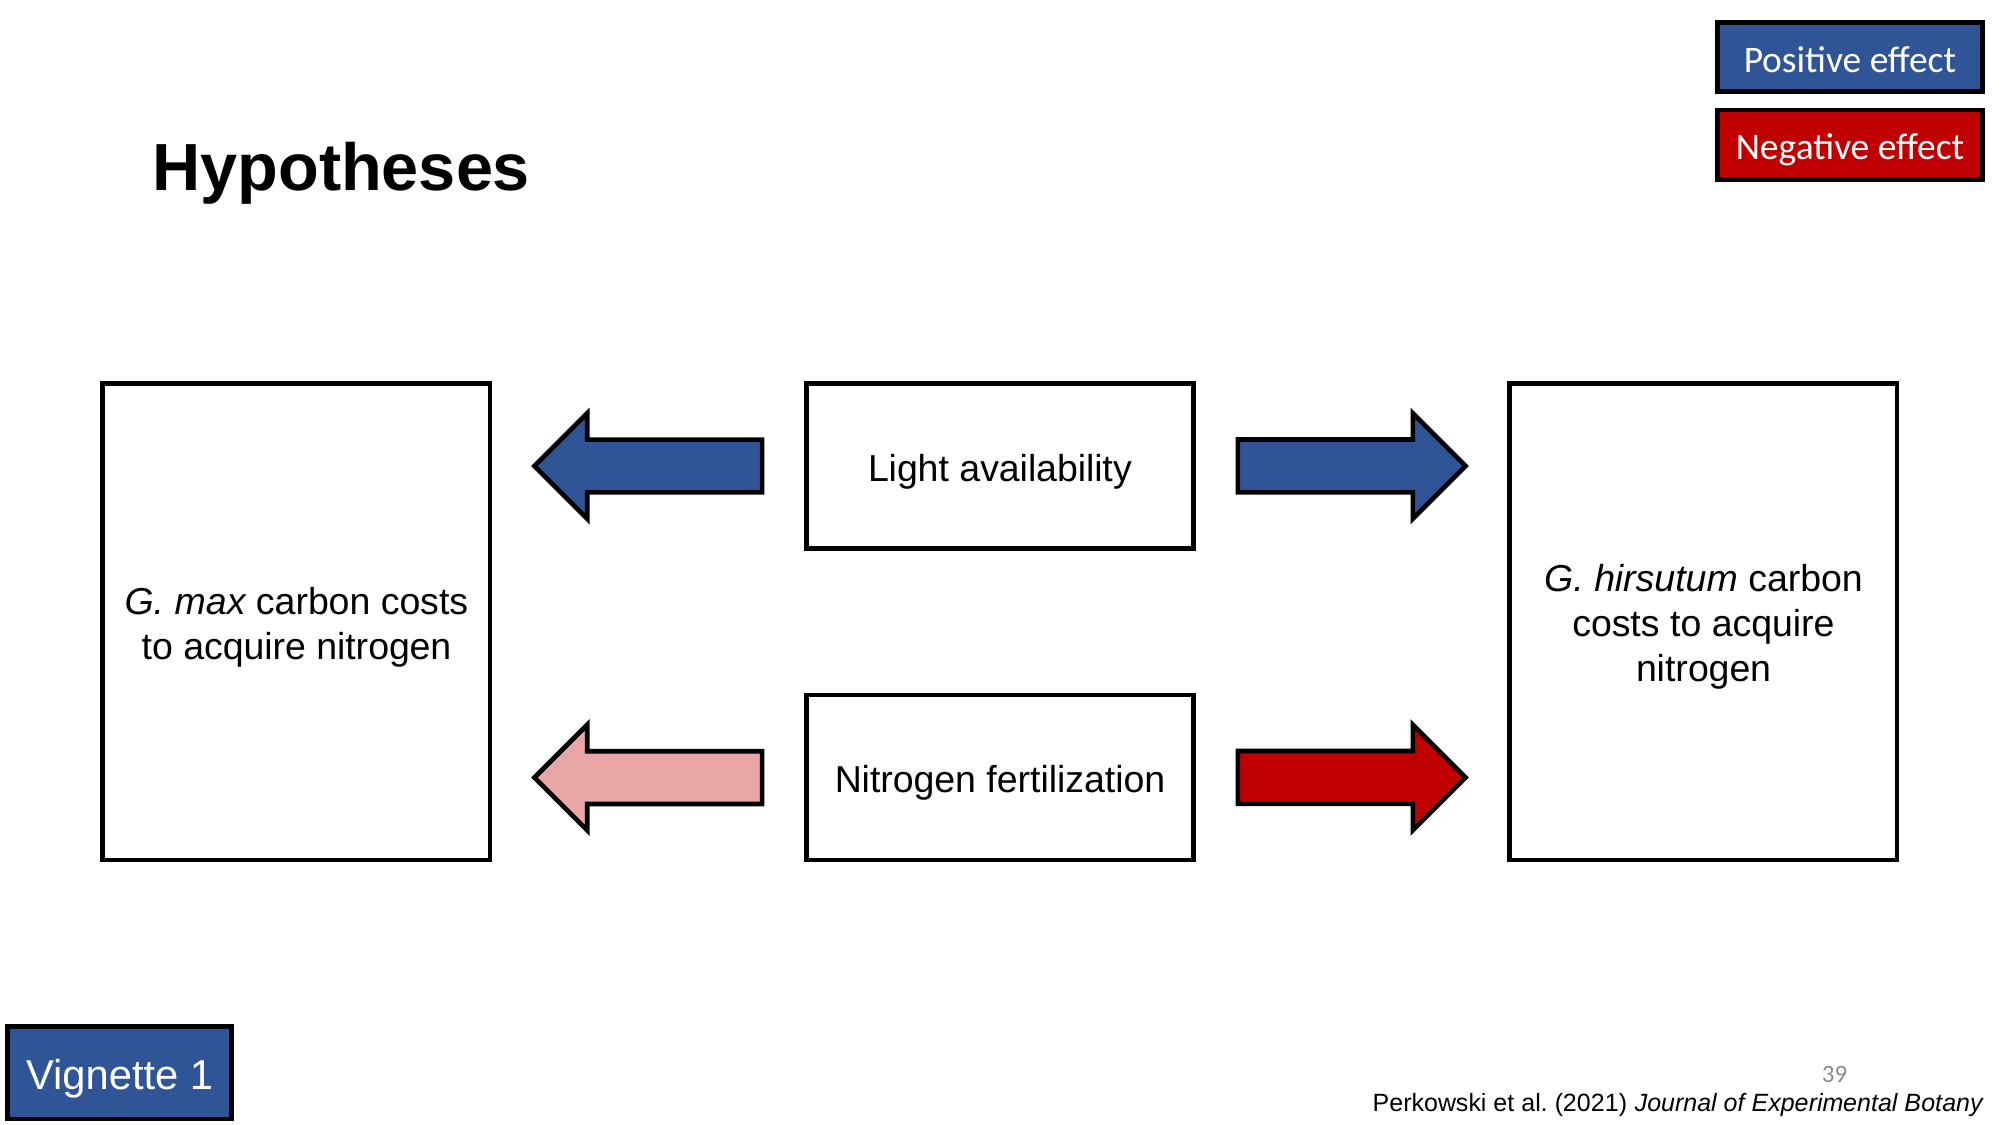

Positive effect
# Hypotheses
Negative effect
G. max carbon costs to acquire nitrogen
Light availability
G. hirsutum carbon costs to acquire nitrogen

Nitrogen fertilization

Vignette 1
39
Perkowski et al. (2021) Journal of Experimental Botany